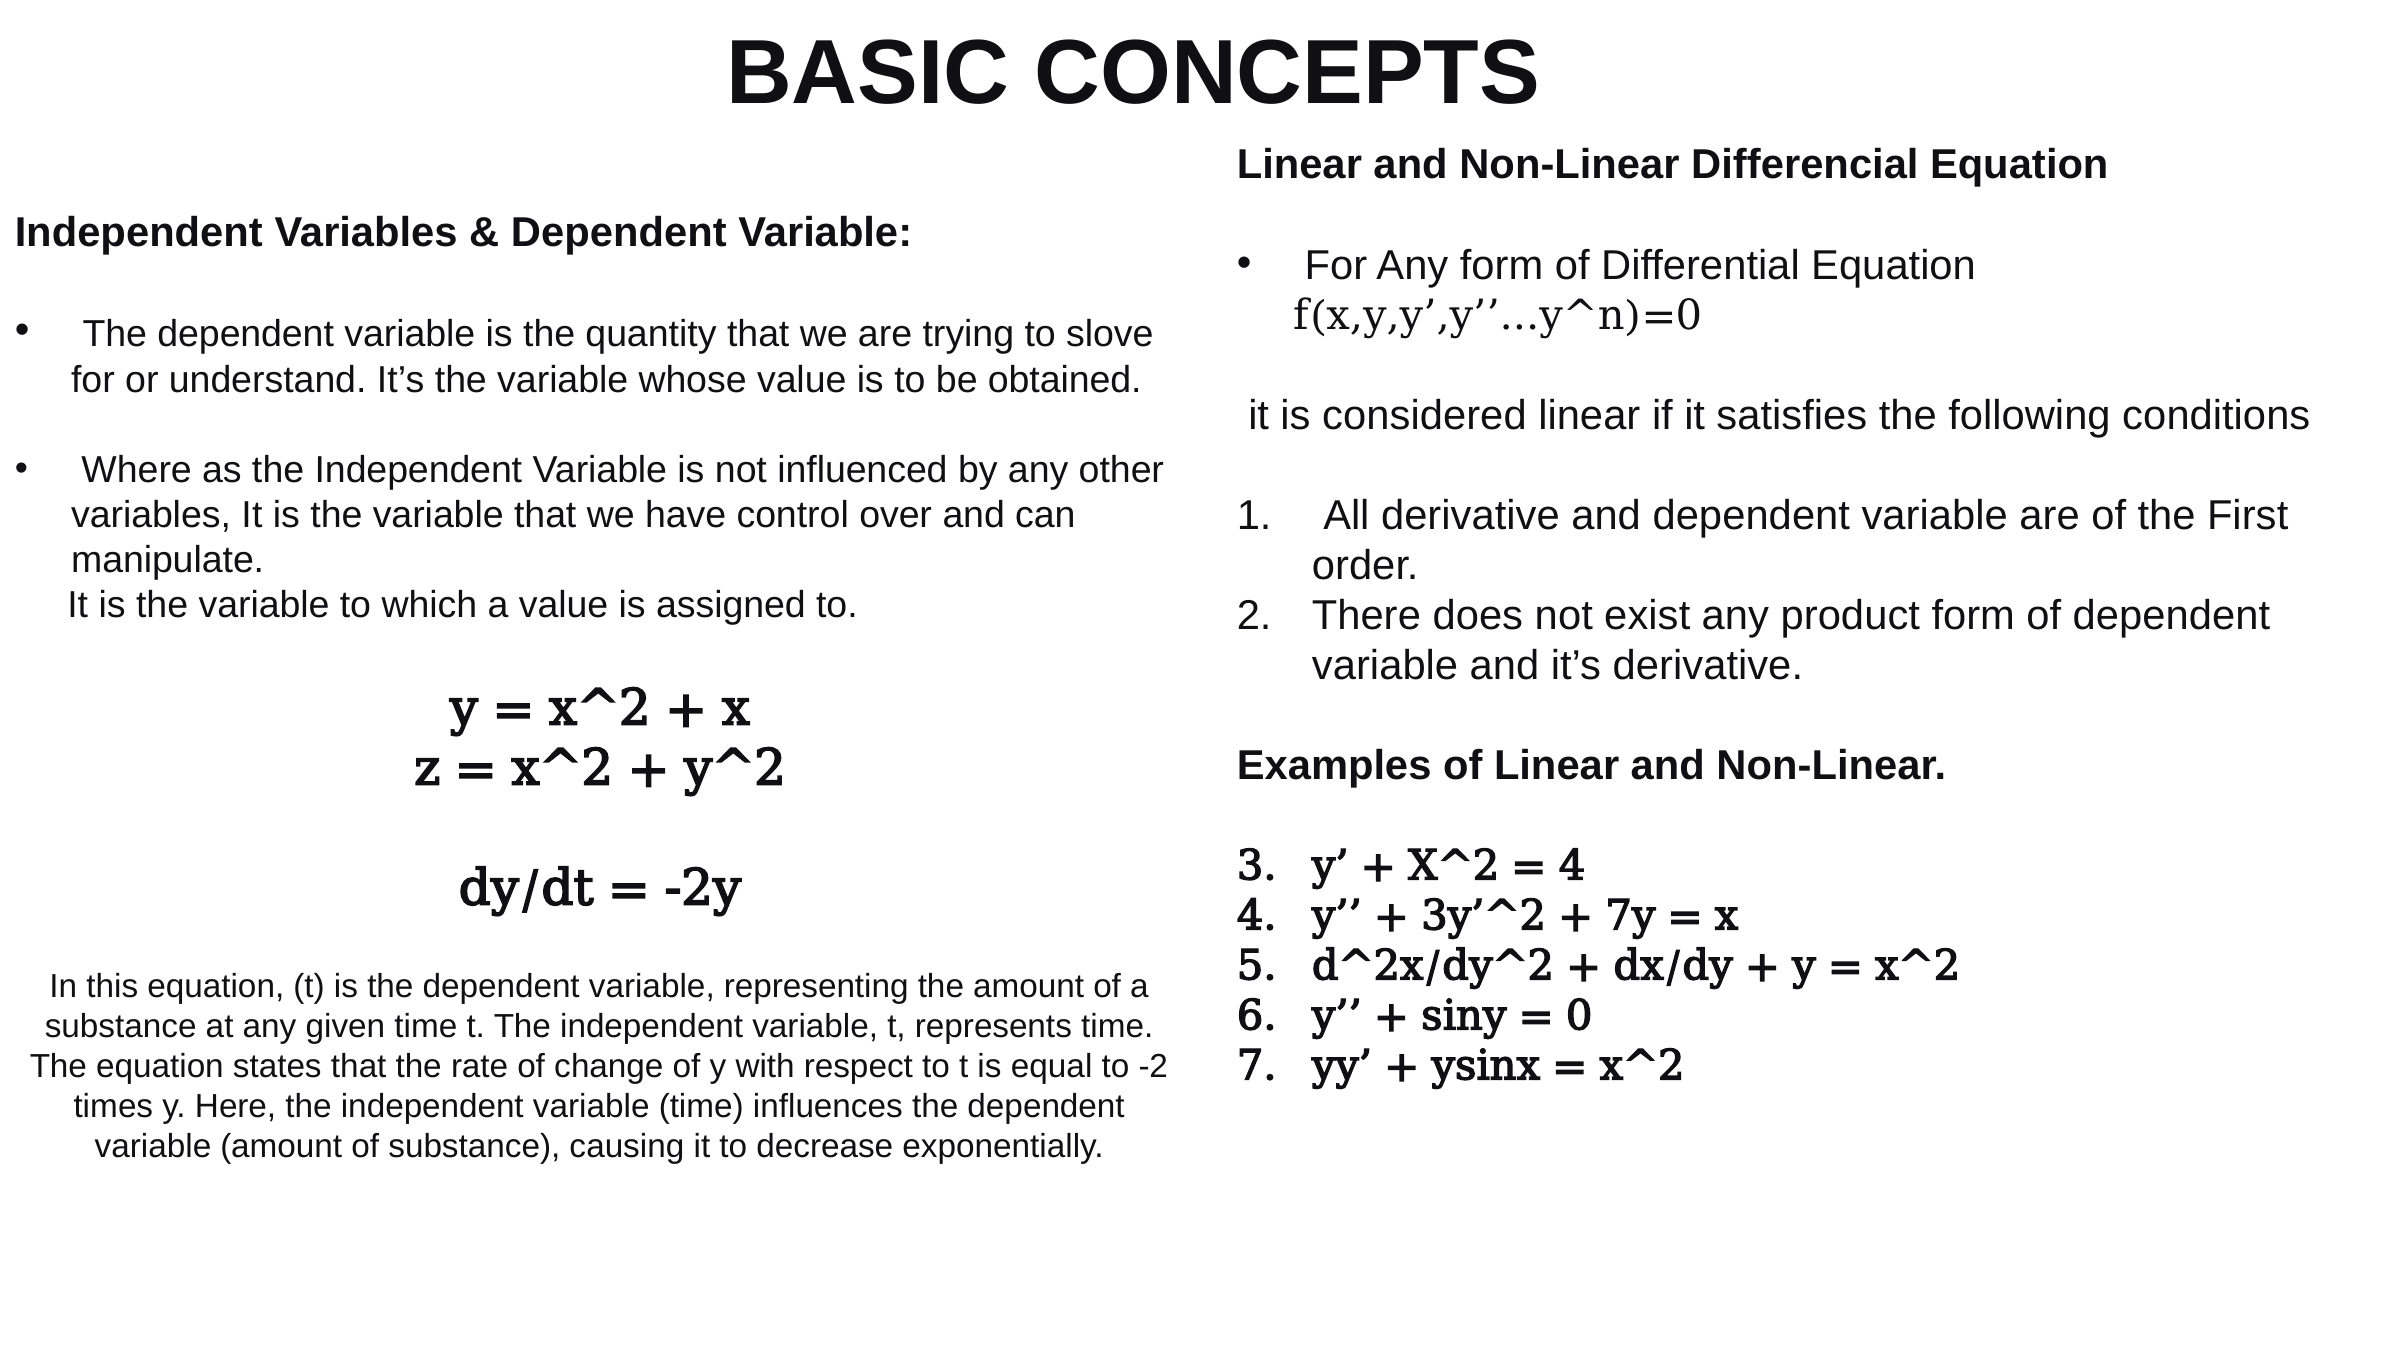

BASIC CONCEPTS
Linear and Non-Linear Differencial Equation

 For Any form of Differential Equation f(x,y,y’,y’’...y^n)=0

 it is considered linear if it satisfies the following conditions

 All derivative and dependent variable are of the First order.
There does not exist any product form of dependent variable and it’s derivative.

Examples of Linear and Non-Linear.

y’ + X^2 = 4
y’’ + 3y’^2 + 7y = x
d^2x/dy^2 + dx/dy + y = x^2
y’’ + siny = 0
yy’ + ysinx = x^2

Independent Variables & Dependent Variable:

 The dependent variable is the quantity that we are trying to slove for or understand. It’s the variable whose value is to be obtained.

 Where as the Independent Variable is not influenced by any other variables, It is the variable that we have control over and can manipulate.
     It is the variable to which a value is assigned to.

y = x^2 + x
z = x^2 + y^2

dy/dt = -2y

In this equation, (t) is the dependent variable, representing the amount of a substance at any given time t. The independent variable, t, represents time.
The equation states that the rate of change of y with respect to t is equal to -2 times y. Here, the independent variable (time) influences the dependent variable (amount of substance), causing it to decrease exponentially.